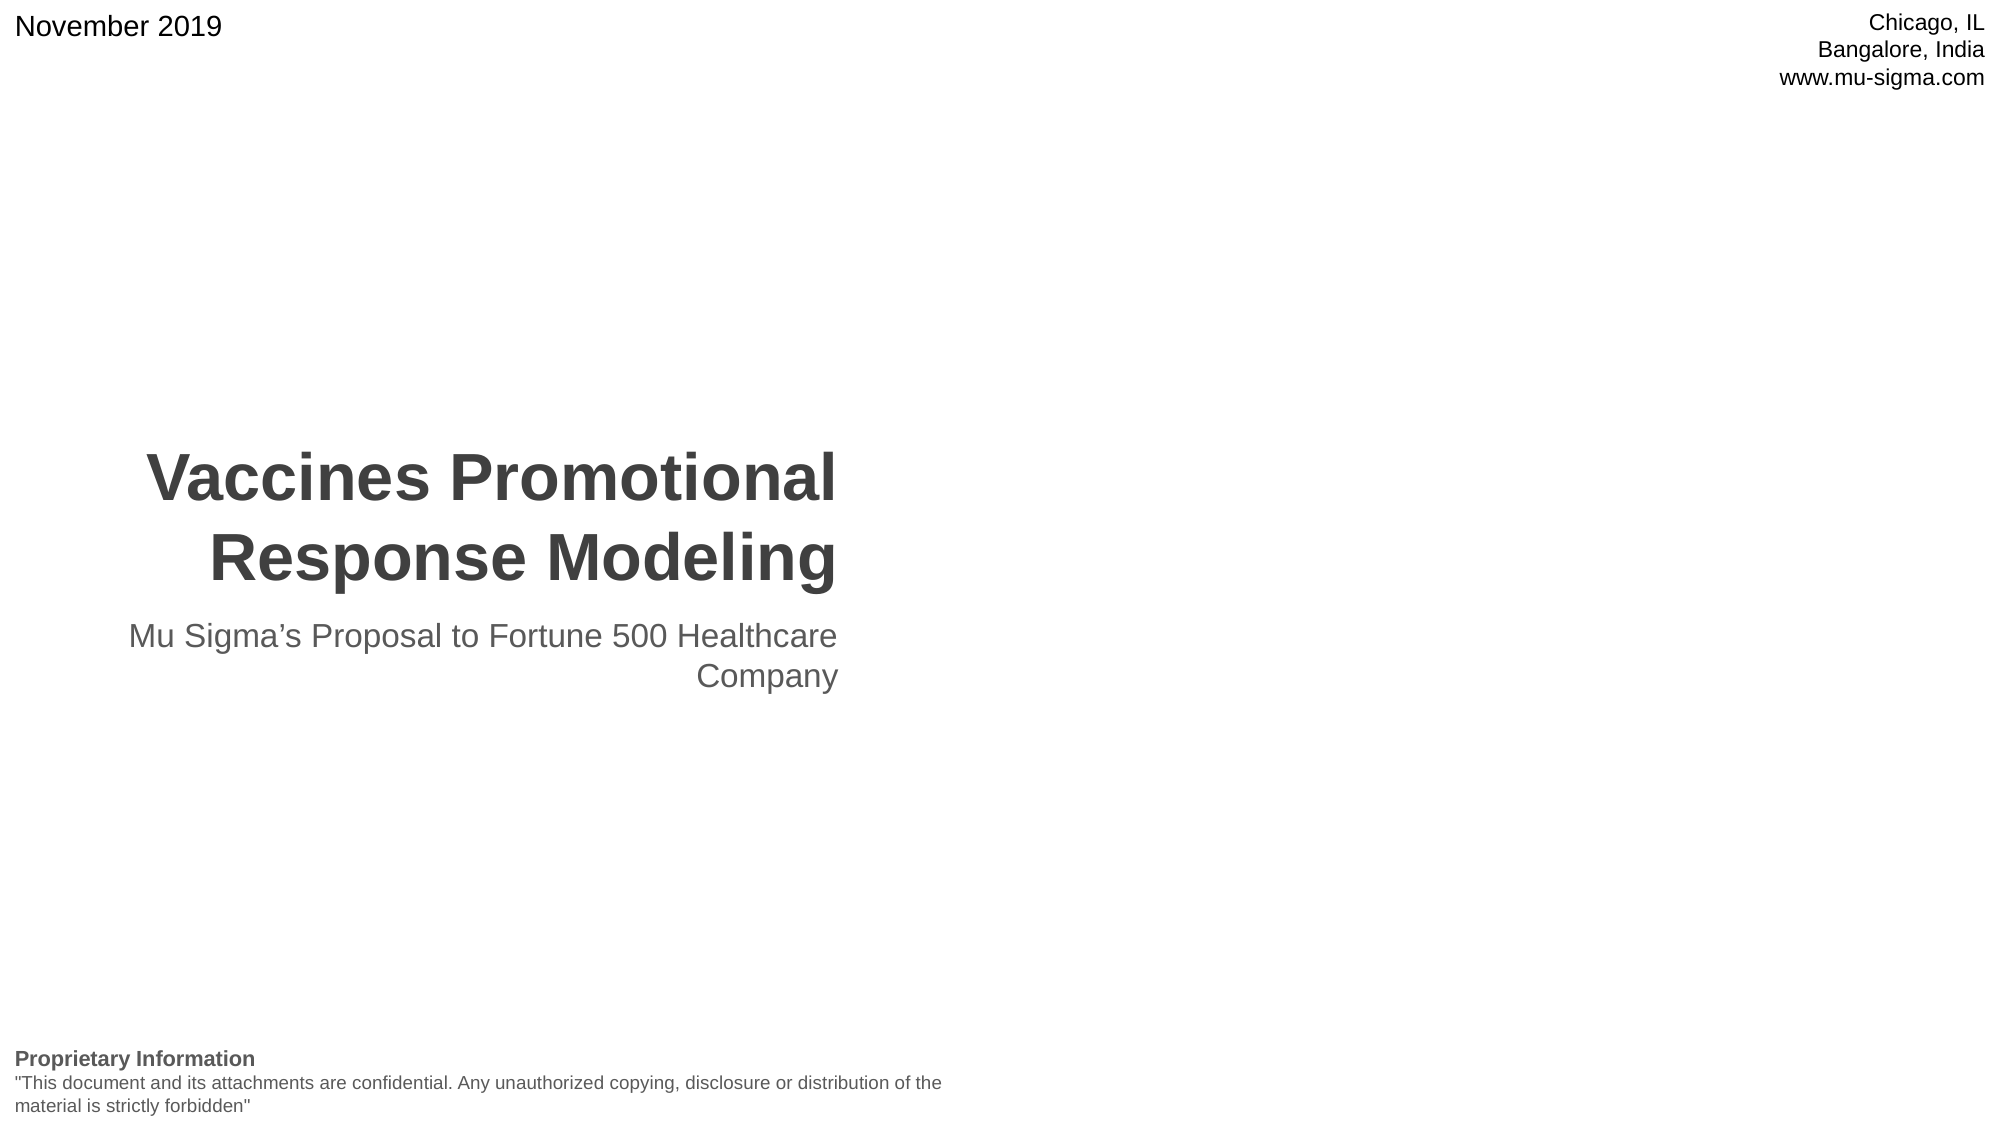

November 2019
Chicago, IL
Bangalore, India
www.mu-sigma.com
Vaccines Promotional Response Modeling

Mu Sigma’s Proposal to Fortune 500 Healthcare Company